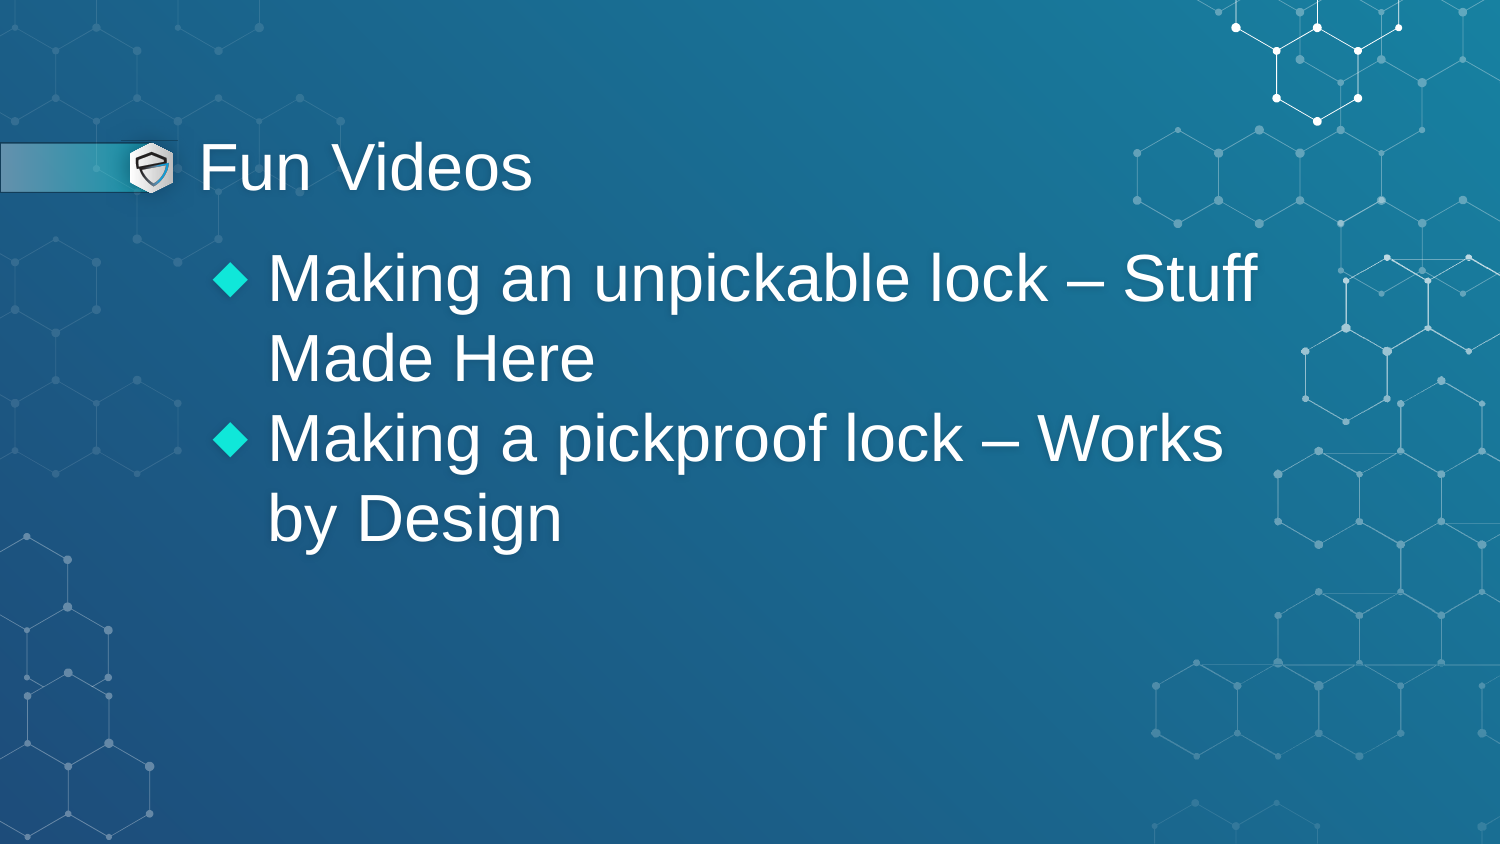

# Fun Videos
Making an unpickable lock – Stuff Made Here
Making a pickproof lock – Works by Design